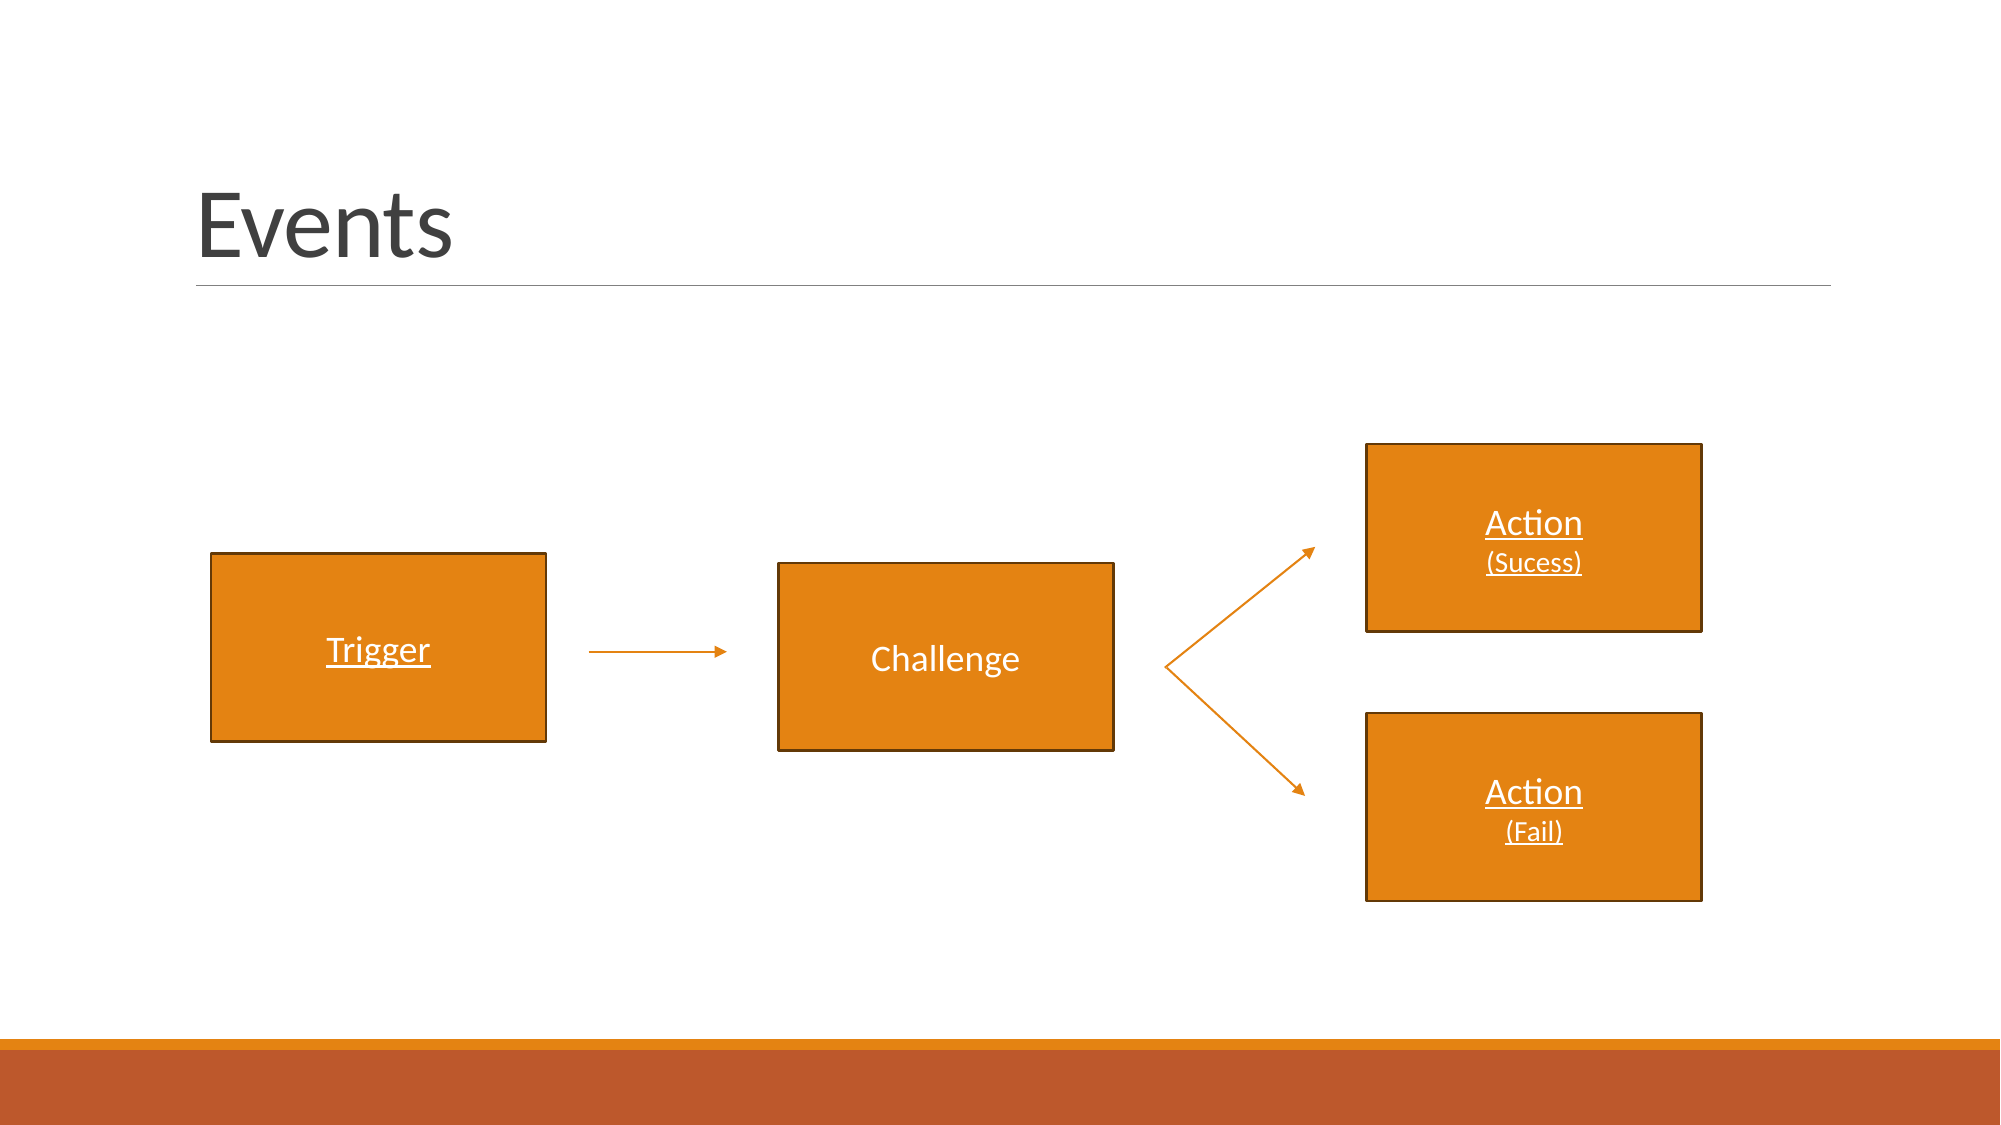

# Events
Action
(Sucess)
Trigger
Challenge
Action
(Fail)